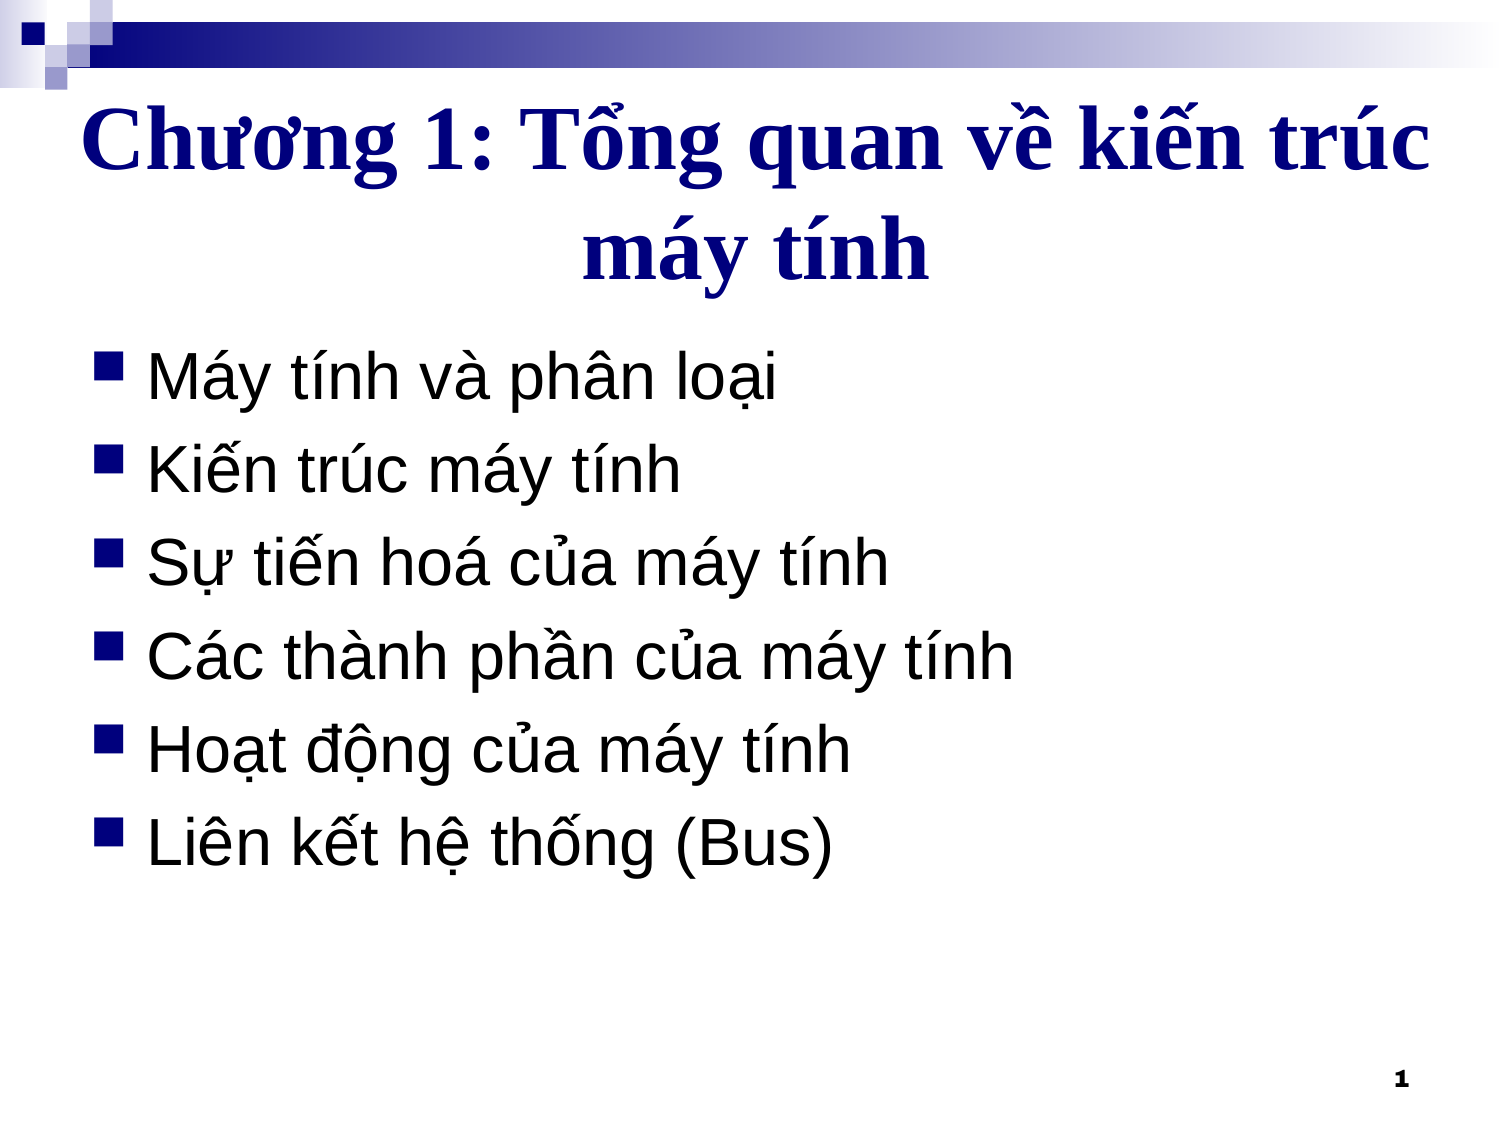

# Chương 1: Tổng quan về kiến trúc máy tính
Máy tính và phân loại
Kiến trúc máy tính
Sự tiến hoá của máy tính
Các thành phần của máy tính
Hoạt động của máy tính
Liên kết hệ thống (Bus)
1